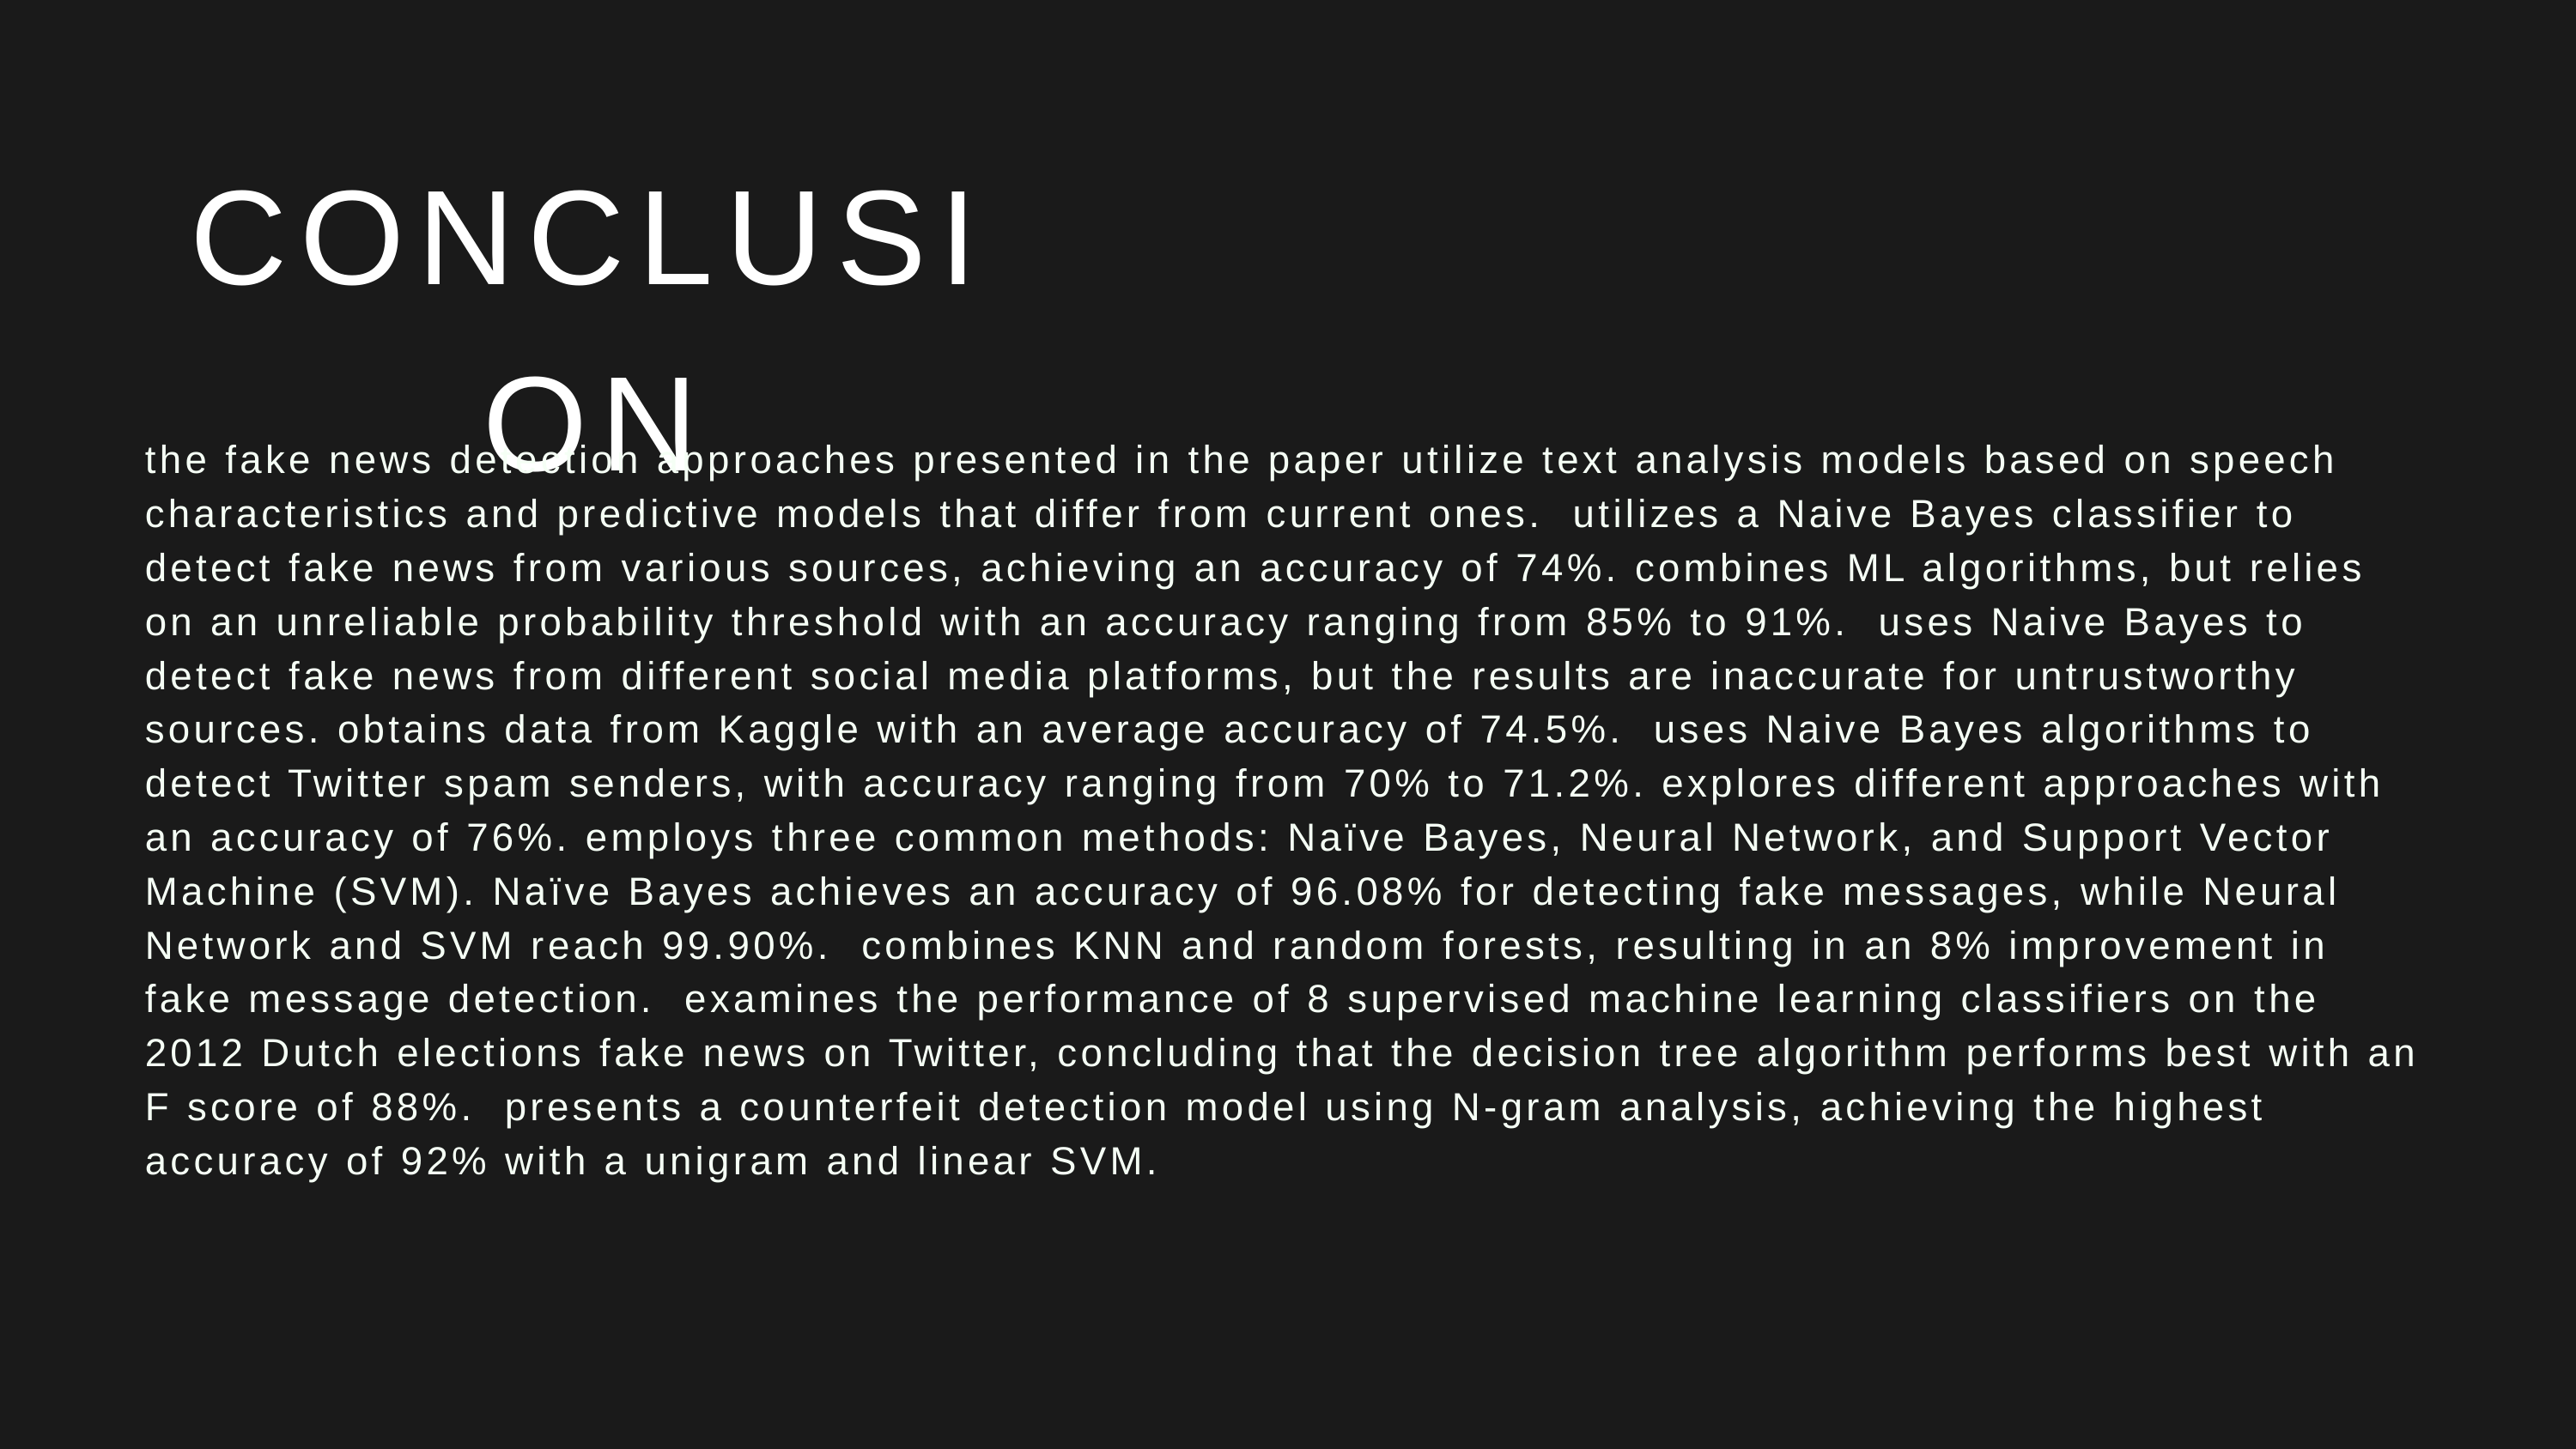

CONCLUSION
the fake news detection approaches presented in the paper utilize text analysis models based on speech characteristics and predictive models that differ from current ones.  utilizes a Naive Bayes classifier to detect fake news from various sources, achieving an accuracy of 74%. combines ML algorithms, but relies on an unreliable probability threshold with an accuracy ranging from 85% to 91%.  uses Naive Bayes to detect fake news from different social media platforms, but the results are inaccurate for untrustworthy sources. obtains data from Kaggle with an average accuracy of 74.5%.  uses Naive Bayes algorithms to detect Twitter spam senders, with accuracy ranging from 70% to 71.2%. explores different approaches with an accuracy of 76%. employs three common methods: Naïve Bayes, Neural Network, and Support Vector Machine (SVM). Naïve Bayes achieves an accuracy of 96.08% for detecting fake messages, while Neural Network and SVM reach 99.90%.  combines KNN and random forests, resulting in an 8% improvement in fake message detection.  examines the performance of 8 supervised machine learning classifiers on the 2012 Dutch elections fake news on Twitter, concluding that the decision tree algorithm performs best with an F score of 88%.  presents a counterfeit detection model using N-gram analysis, achieving the highest accuracy of 92% with a unigram and linear SVM.